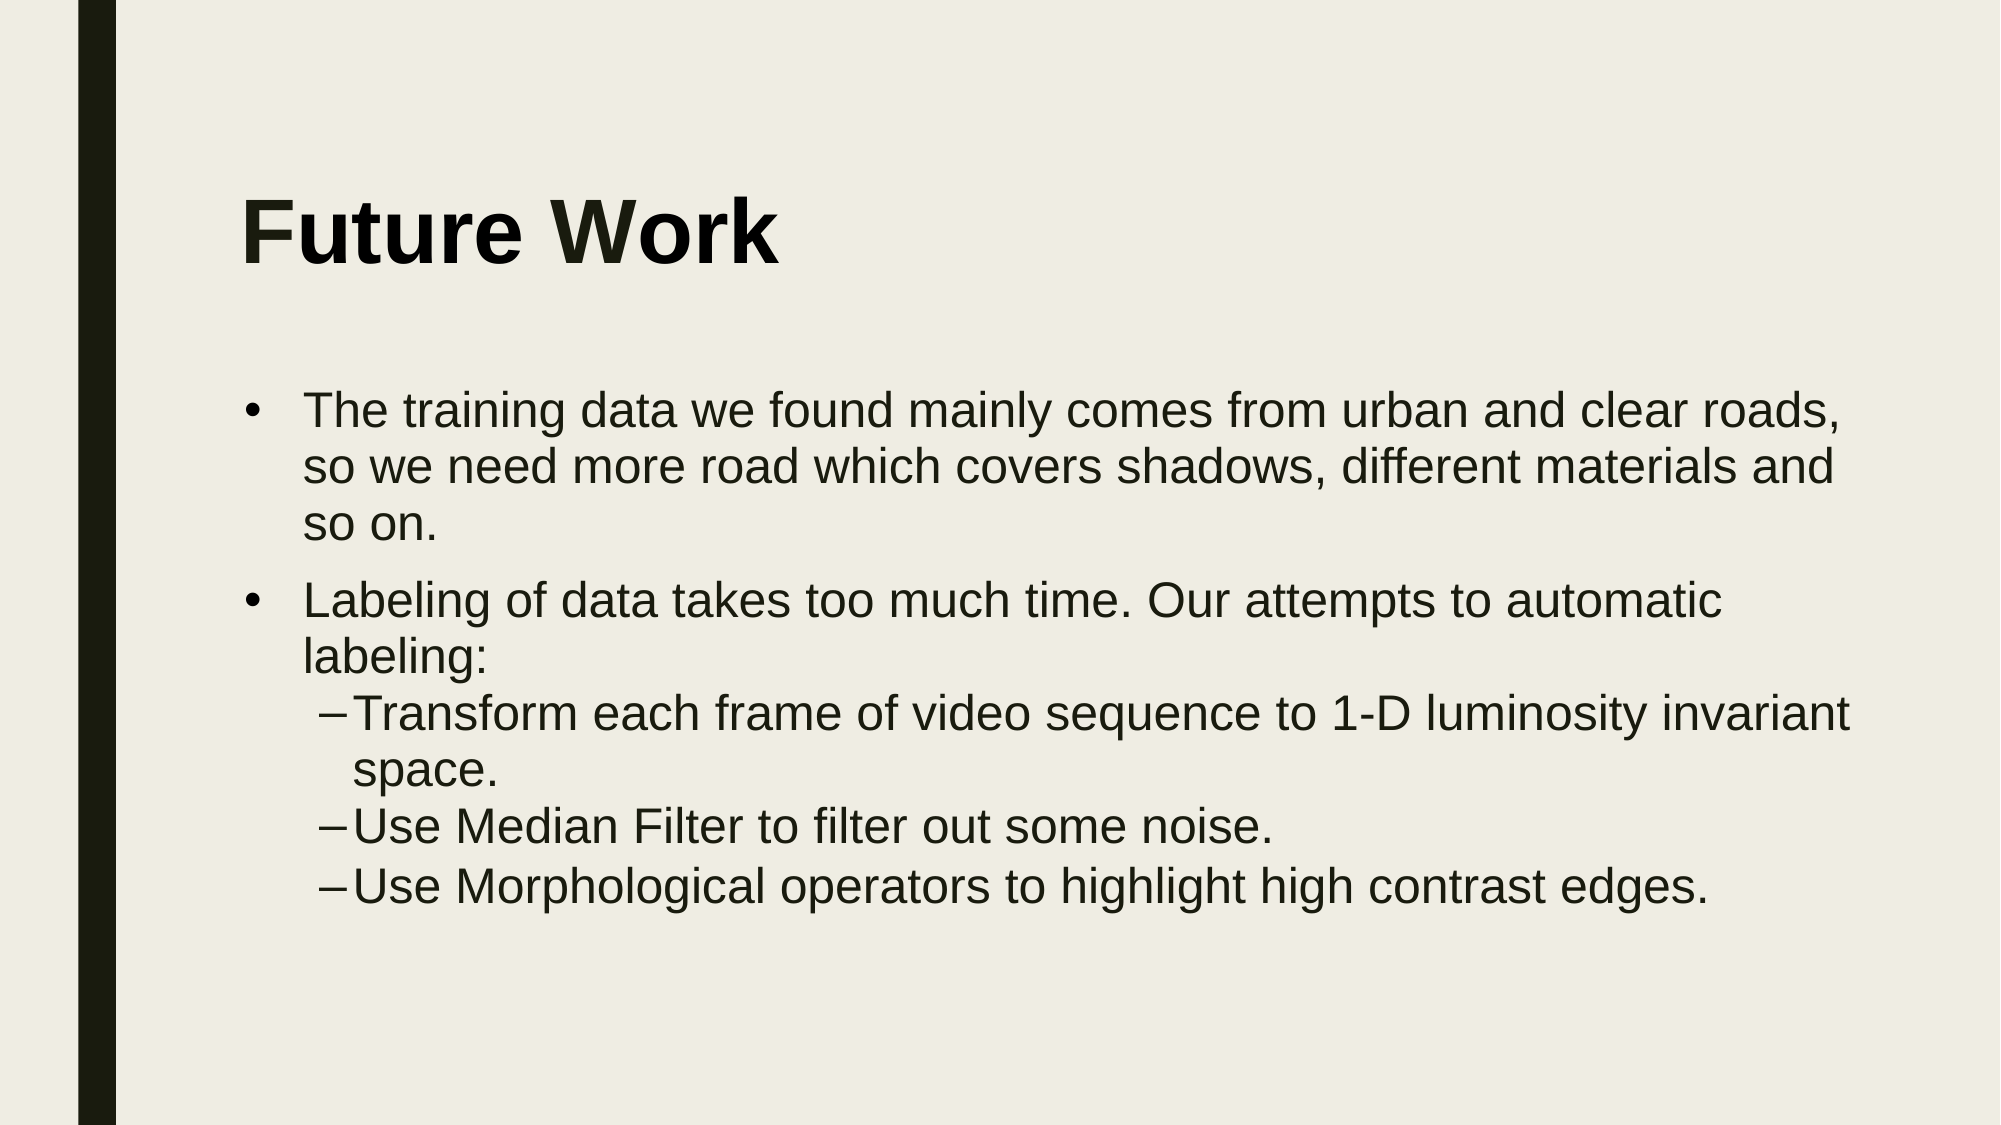

# Future Work
The training data we found mainly comes from urban and clear roads, so we need more road which covers shadows, different materials and so on.
Labeling of data takes too much time. Our attempts to automatic labeling:
Transform each frame of video sequence to 1-D luminosity invariant space.
Use Median Filter to filter out some noise.
Use Morphological operators to highlight high contrast edges.